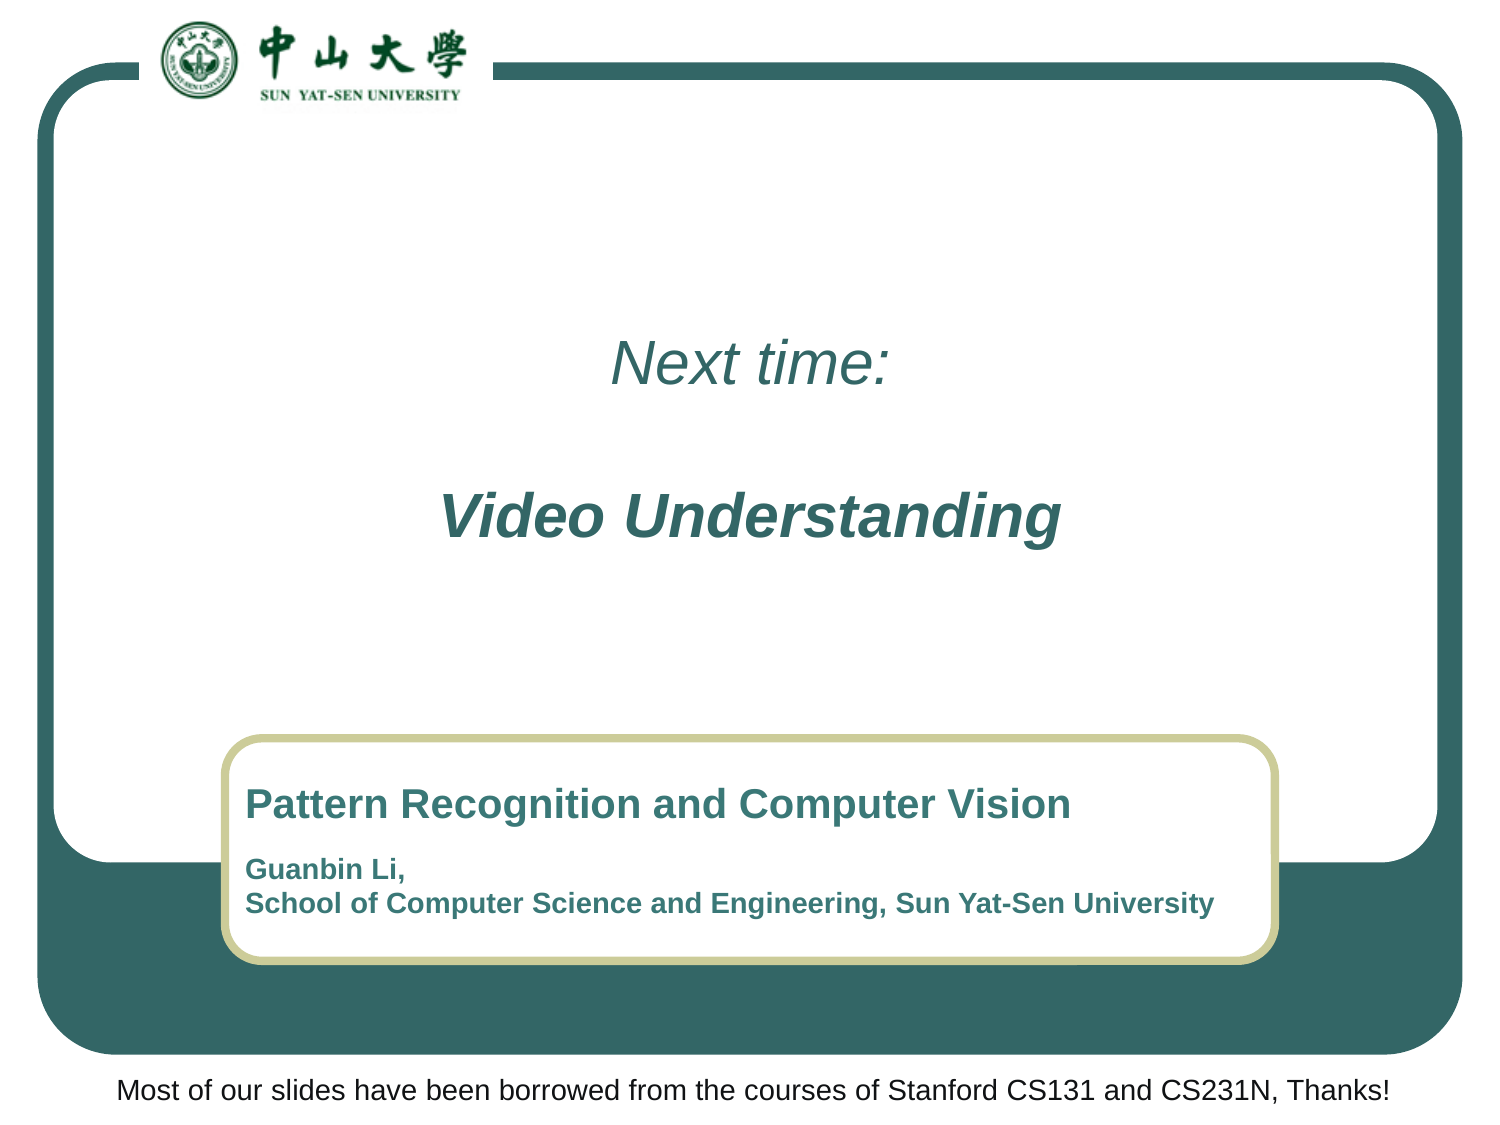

# Next time:

Video Understanding
Most of our slides have been borrowed from the courses of Stanford CS131 and CS231N, Thanks!